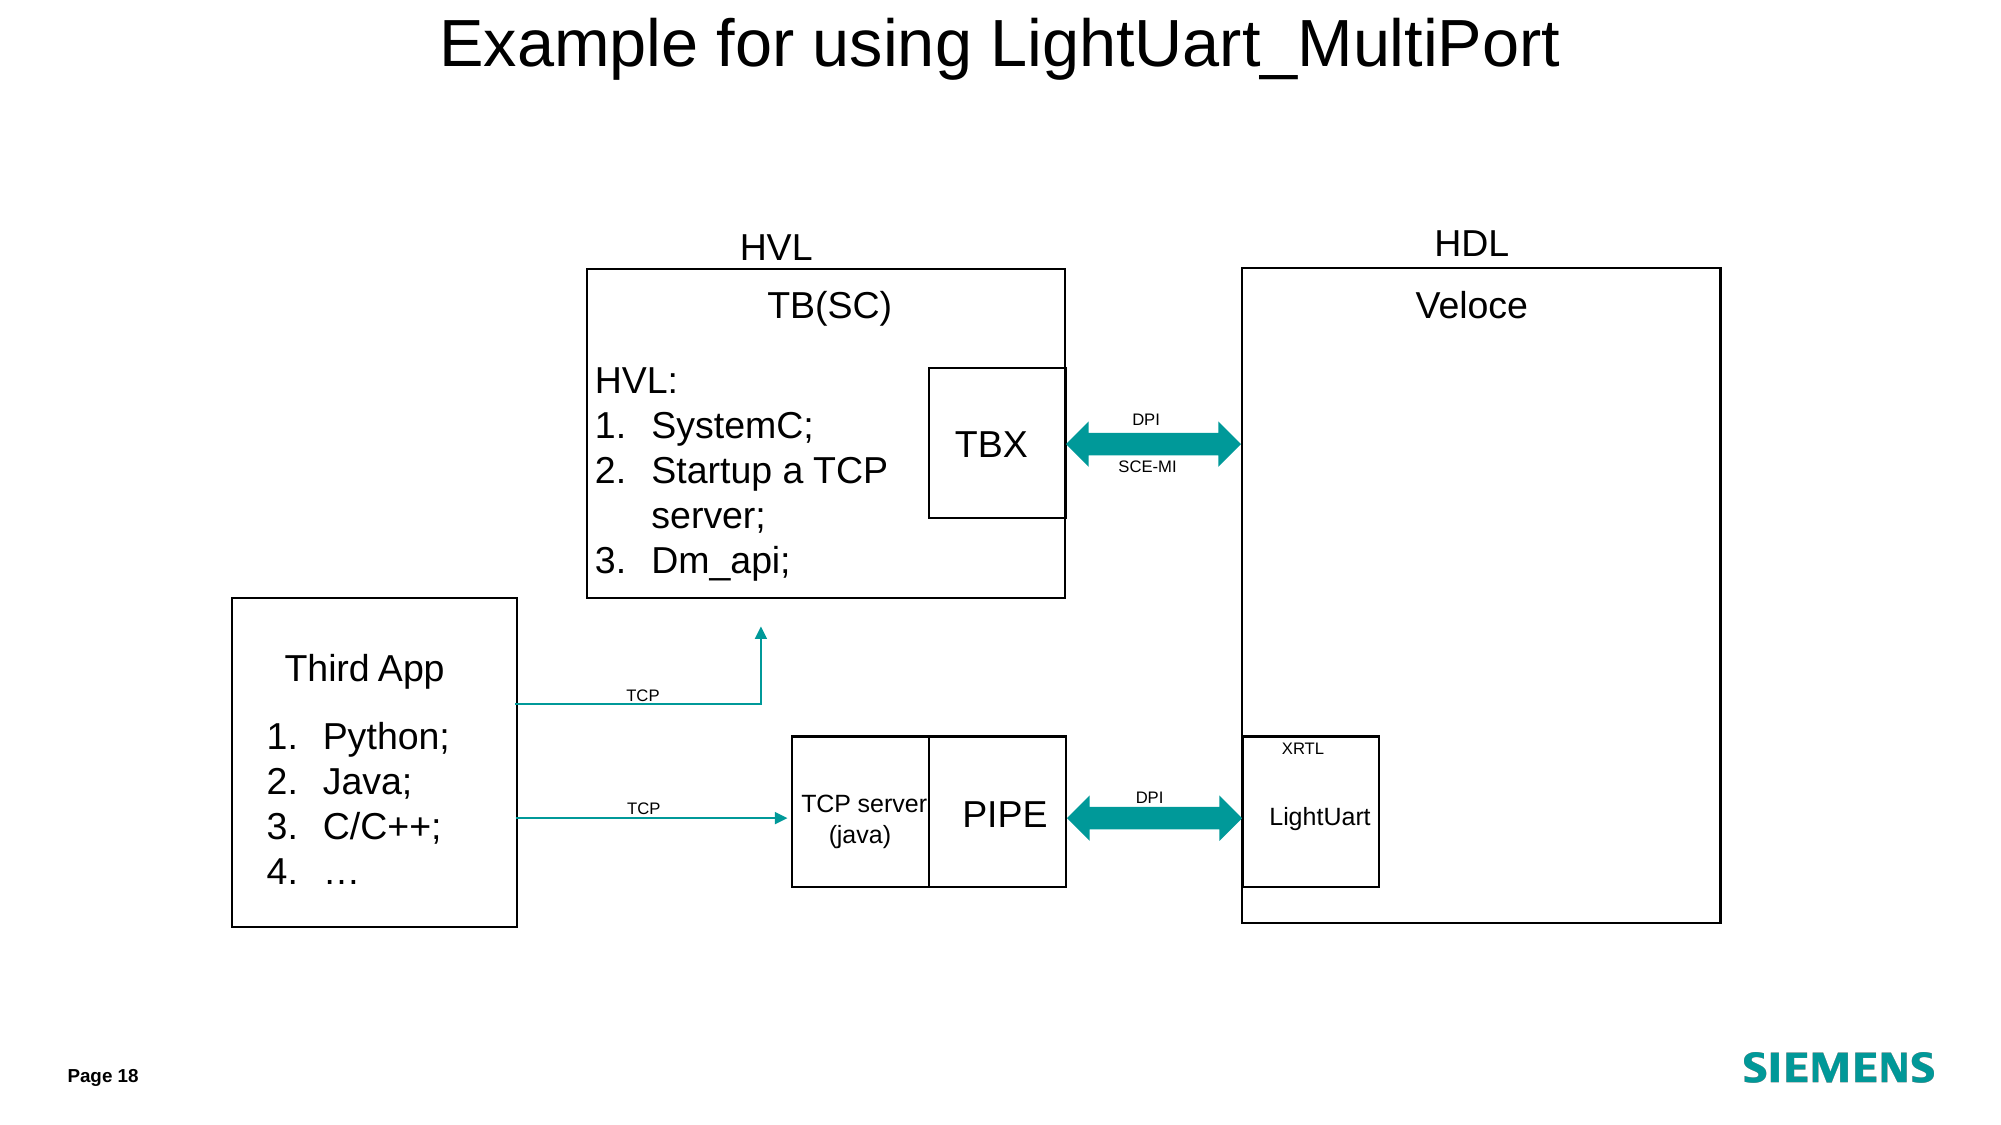

Example for using LightUart_MultiPort
HDL
HVL

TB(SC)
Veloce
HVL:
SystemC;
Startup a TCP server;
Dm_api;

DPI
TBX

SCE-MI

Third App
TCP
Python;
Java;
C/C++;
…

XRTL
DPI
TCP server
PIPE

TCP
LightUart
(java)
Page 18